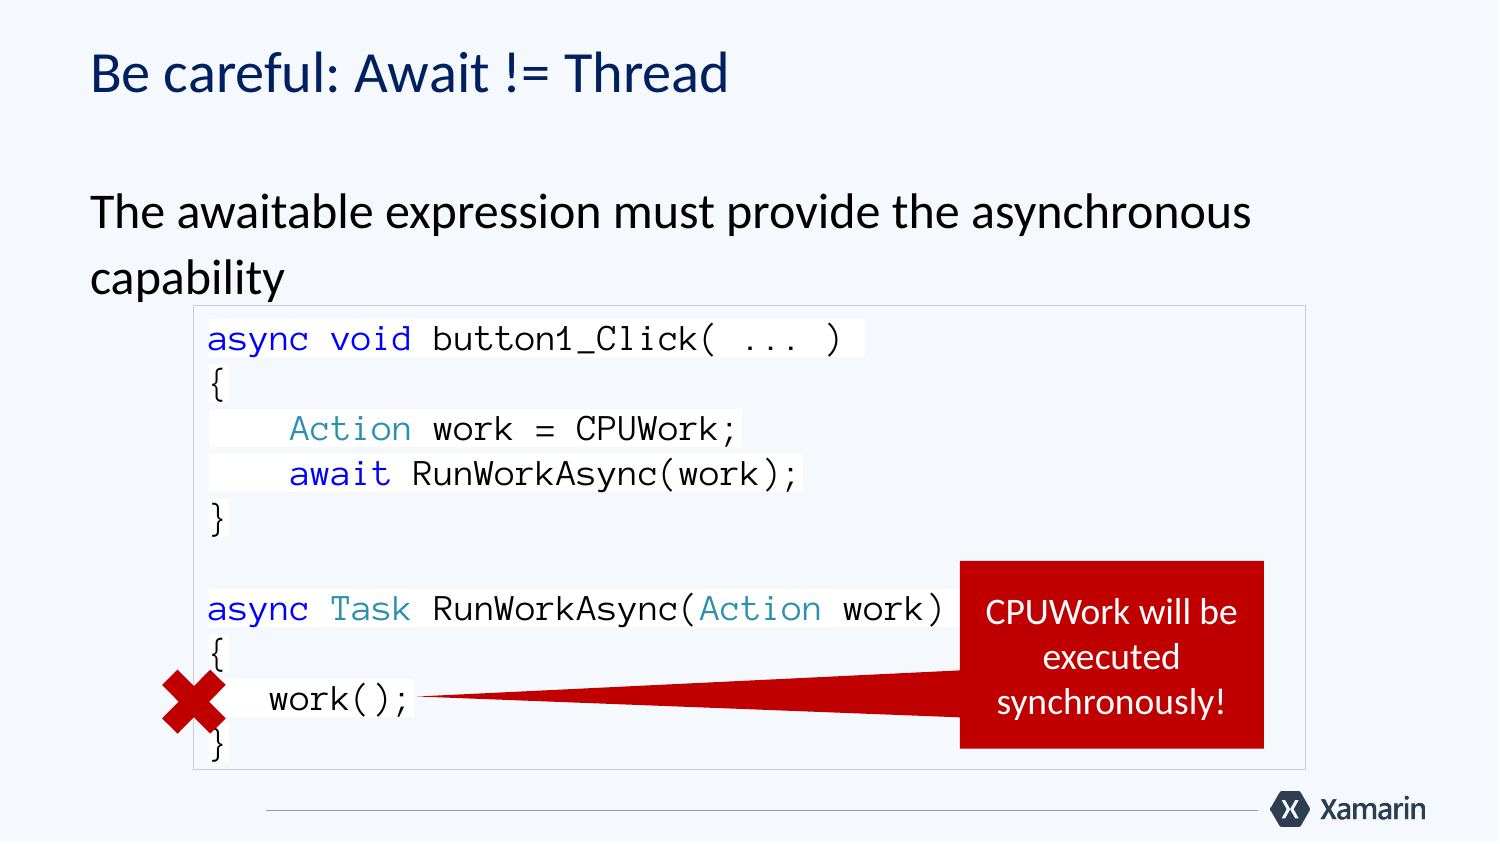

# Be careful: Await != Thread
The awaitable expression must provide the asynchronous capability
async void button1_Click( ... )
{
    Action work = CPUWork;
    await RunWorkAsync(work);
}

async Task RunWorkAsync(Action work)
{
   work();
}
CPUWork will be executed synchronously!